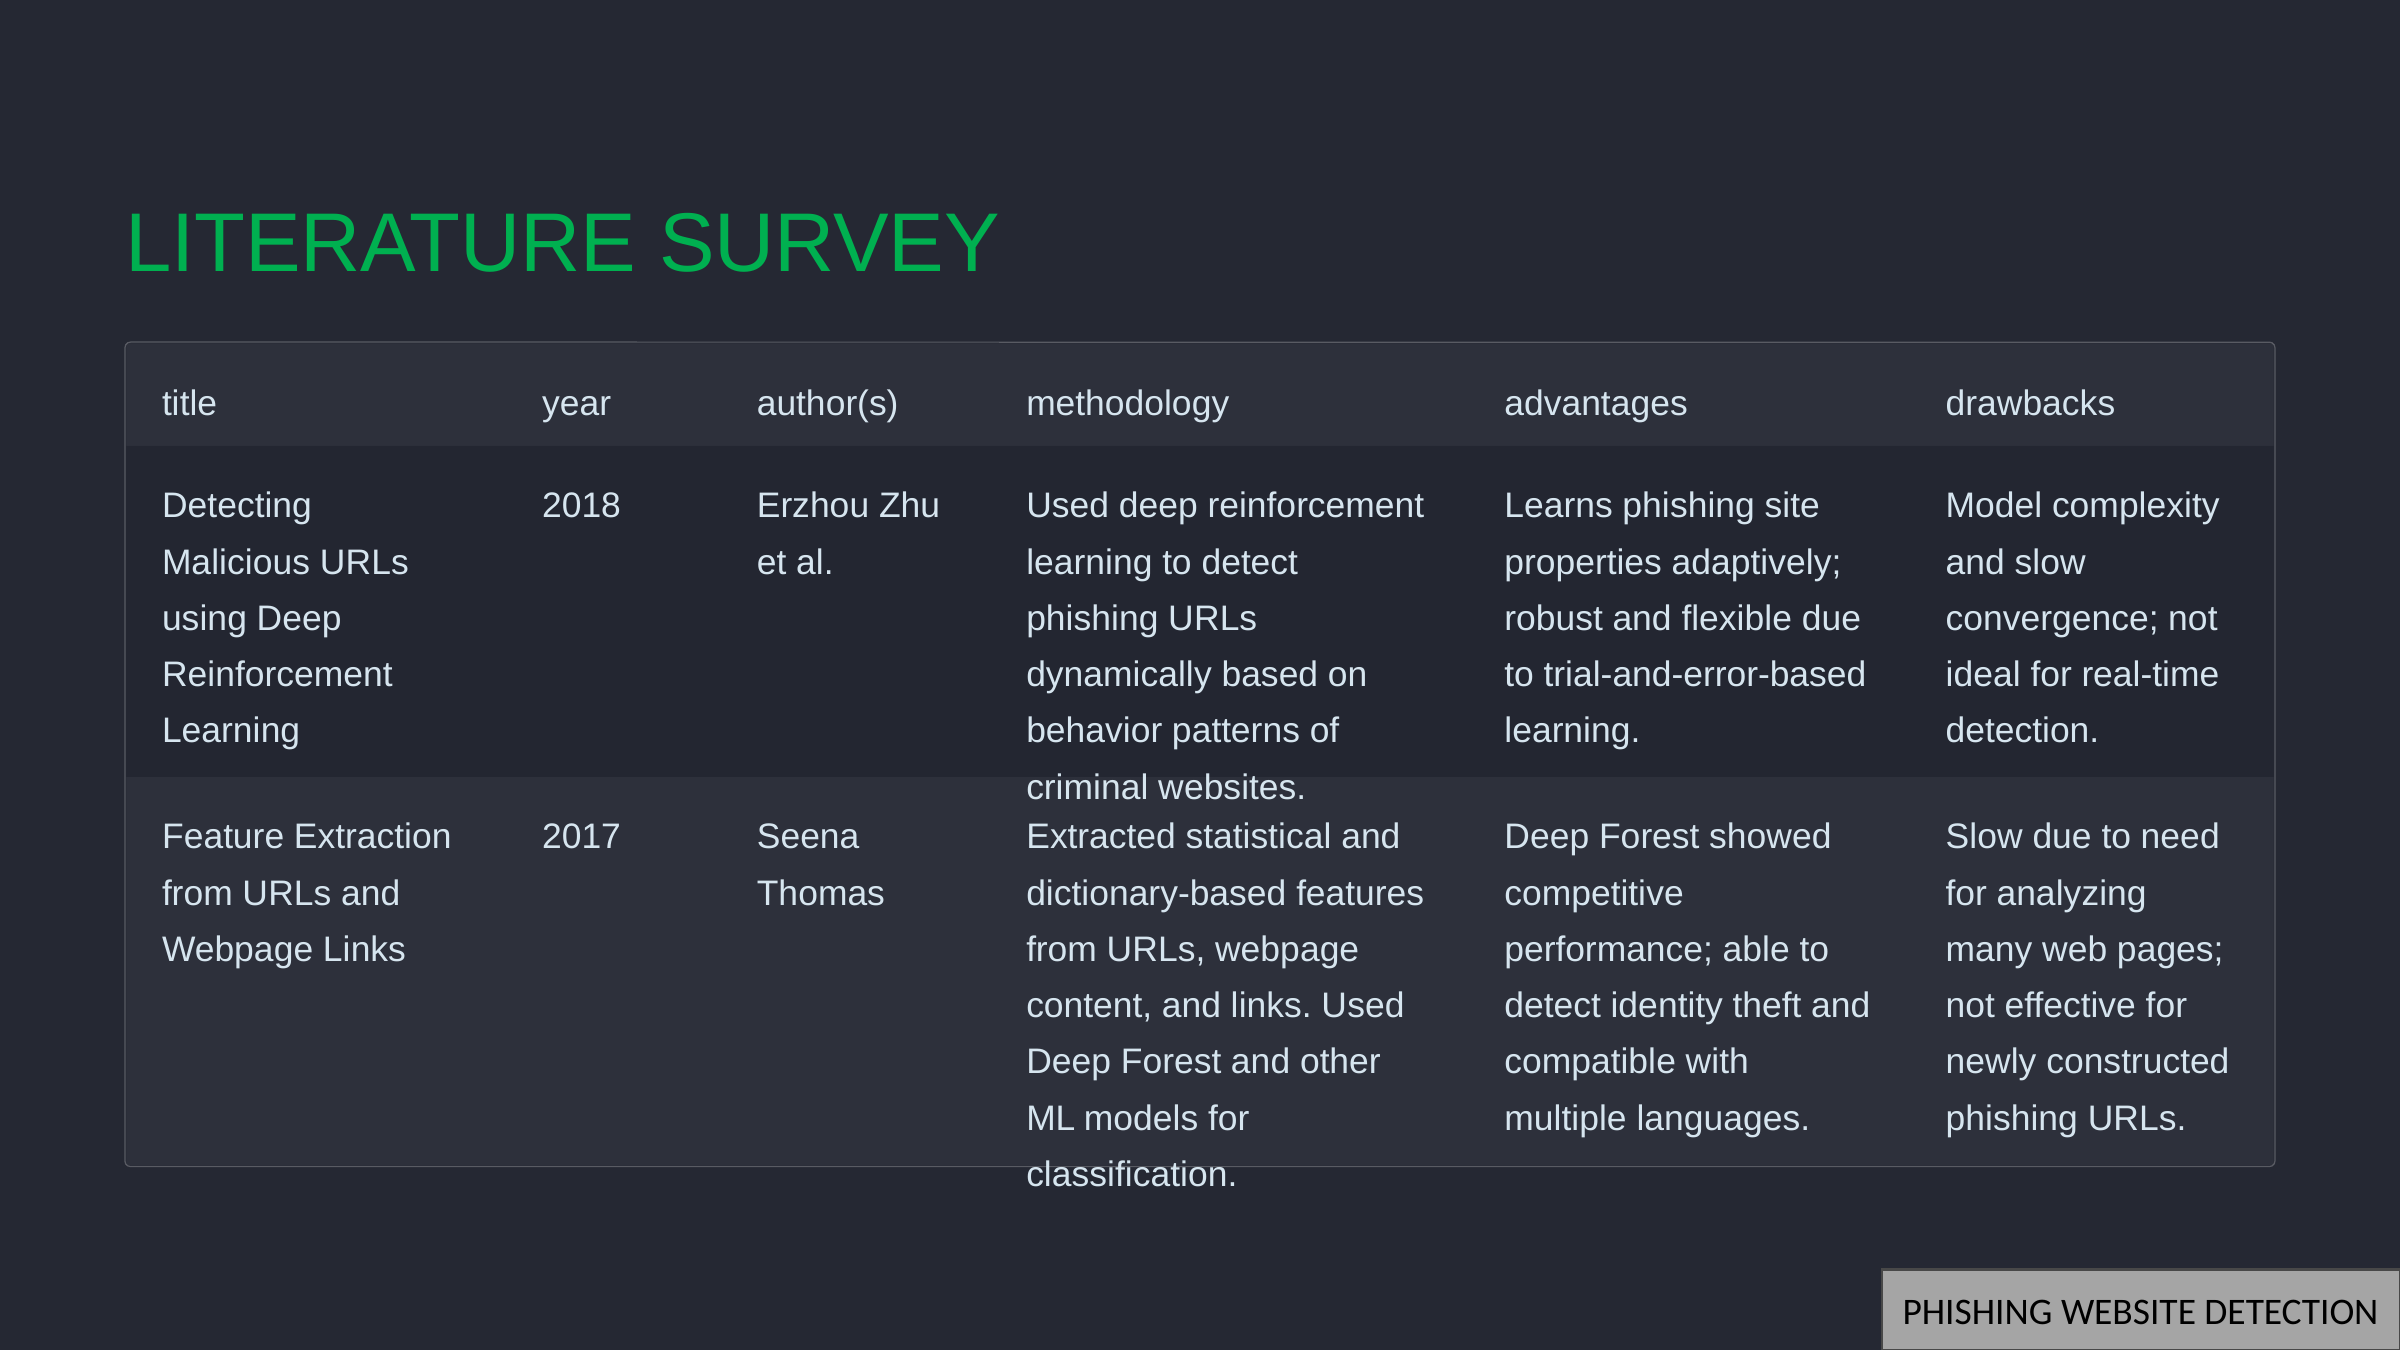

LITERATURE SURVEY

title
year
author(s)
methodology
advantages
drawbacks

Detecting Malicious URLs using Deep Reinforcement Learning
2018
Erzhou Zhu et al.
Used deep reinforcement learning to detect phishing URLs dynamically based on behavior patterns of criminal websites.
Learns phishing site properties adaptively; robust and flexible due to trial-and-error-based learning.
Model complexity and slow convergence; not ideal for real-time detection.

Feature Extraction from URLs and Webpage Links
2017
Seena Thomas
Extracted statistical and dictionary-based features from URLs, webpage content, and links. Used Deep Forest and other ML models for classification.
Deep Forest showed competitive performance; able to detect identity theft and compatible with multiple languages.
Slow due to need for analyzing many web pages; not effective for newly constructed phishing URLs.
PHISHING WEBSITE DETECTION